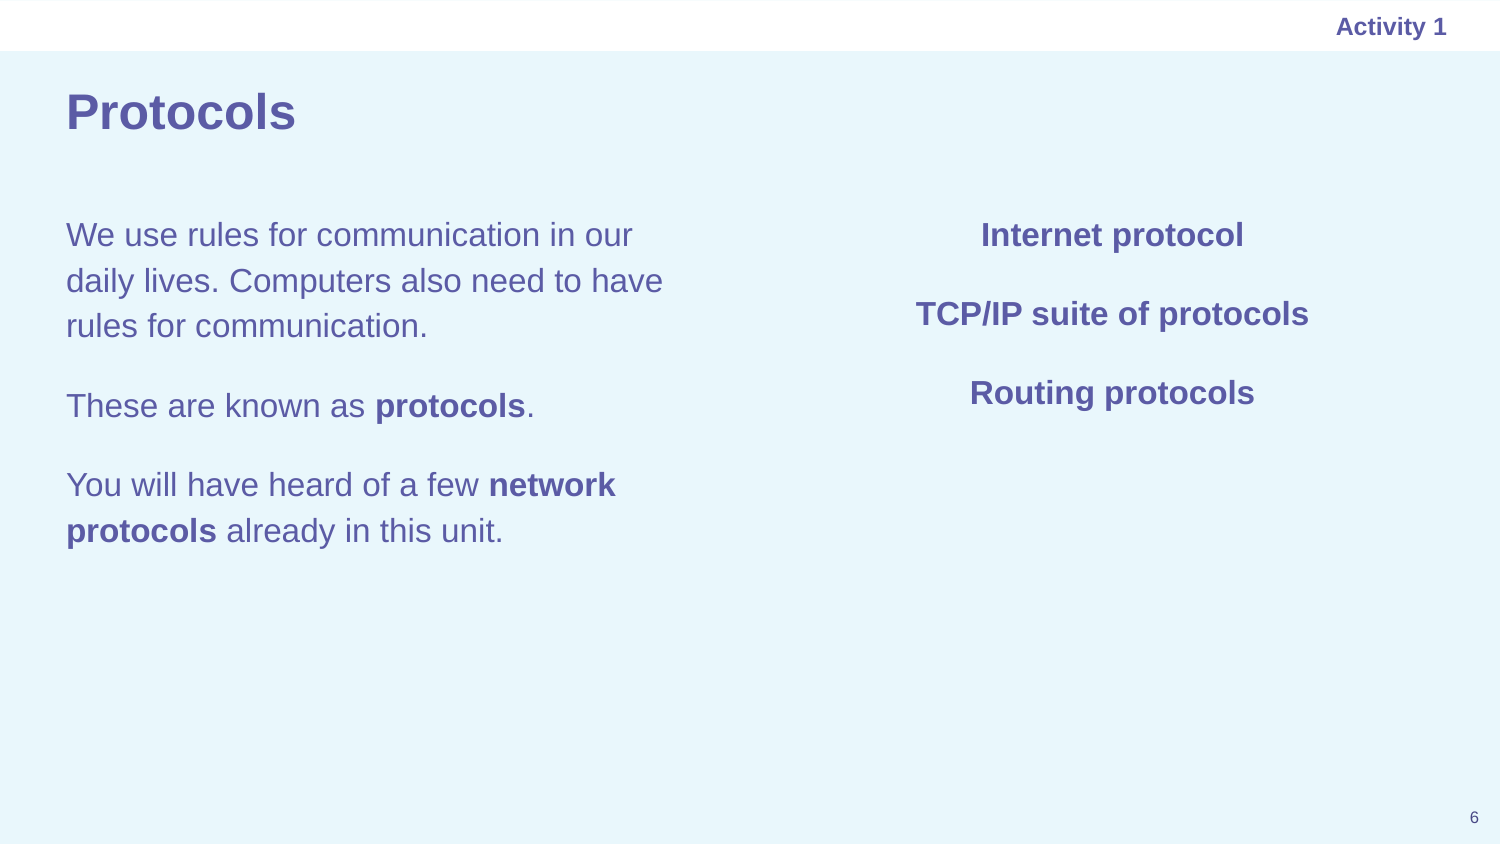

Activity 1
# Protocols
Internet protocol
TCP/IP suite of protocols
Routing protocols
We use rules for communication in our daily lives. Computers also need to have rules for communication.
These are known as protocols.
You will have heard of a few network protocols already in this unit.
6